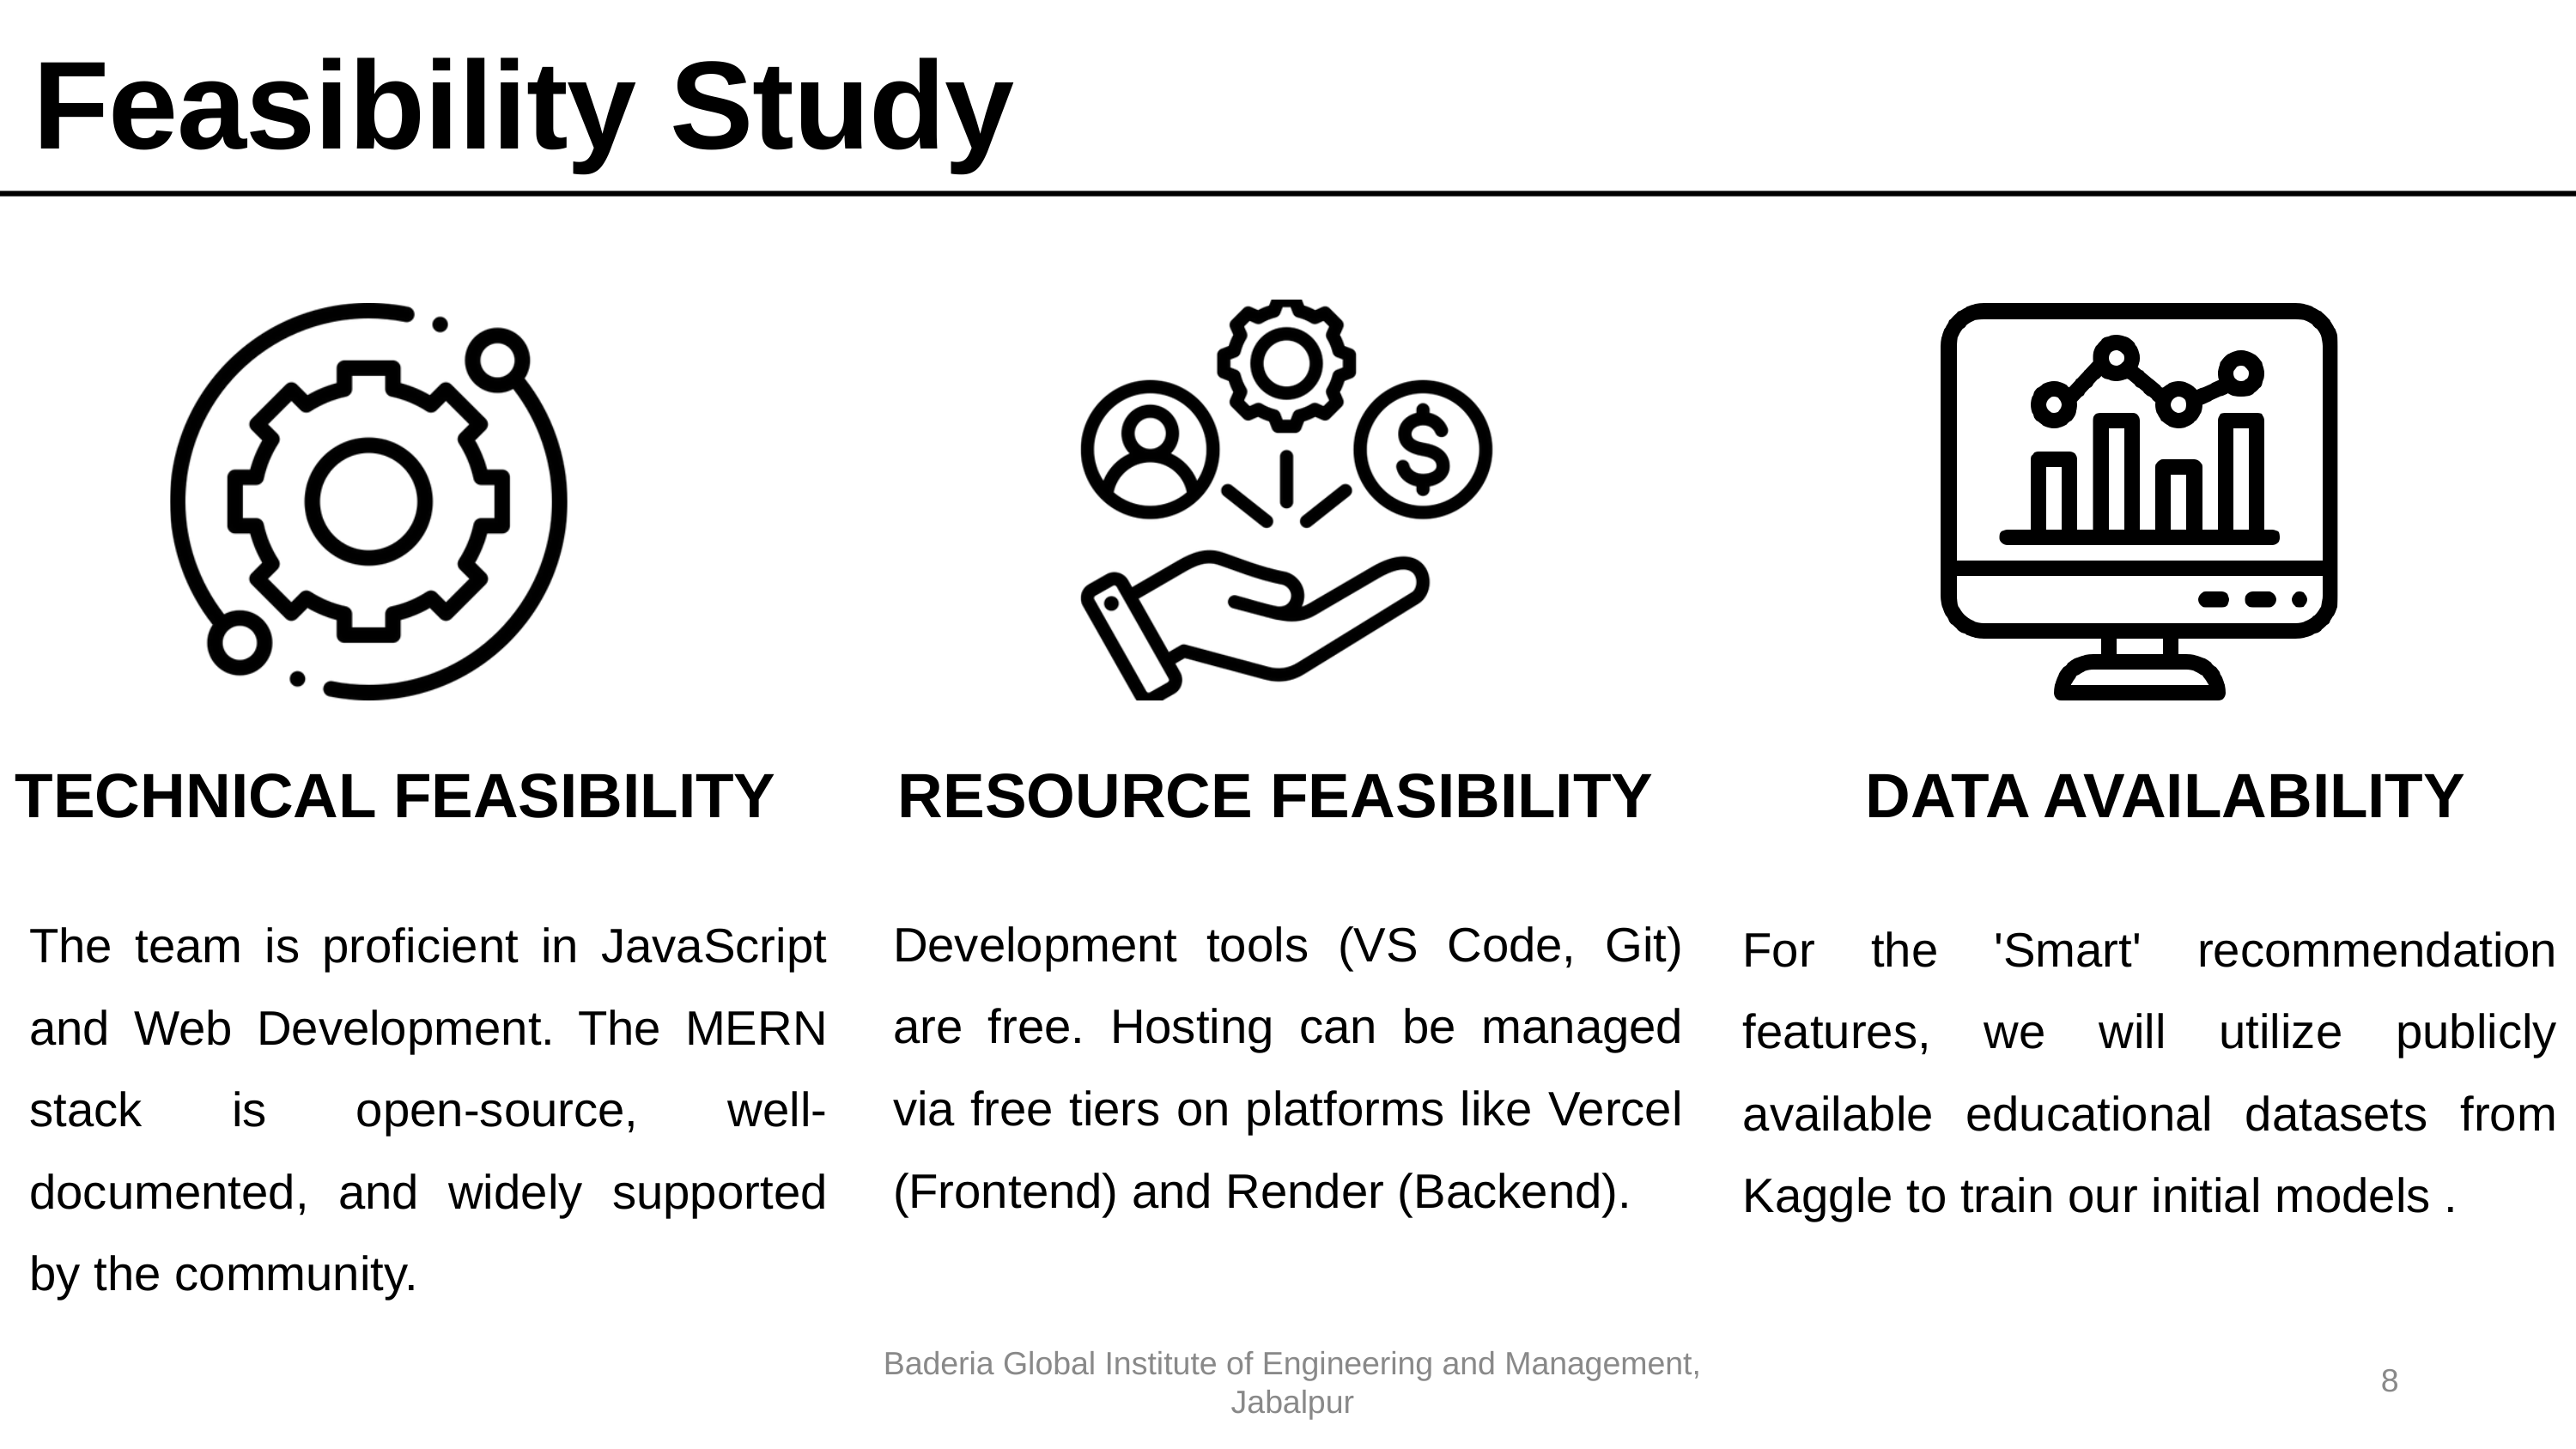

Feasibility Study

TECHNICAL FEASIBILITY
RESOURCE FEASIBILITY
DATA AVAILABILITY

Development tools (VS Code, Git) are free. Hosting can be managed via free tiers on platforms like Vercel (Frontend) and Render (Backend).

The team is proficient in JavaScript and Web Development. The MERN stack is open-source, well-documented, and widely supported by the community.

For the 'Smart' recommendation features, we will utilize publicly available educational datasets from Kaggle to train our initial models .

Baderia Global Institute of Engineering and Management, Jabalpur

8